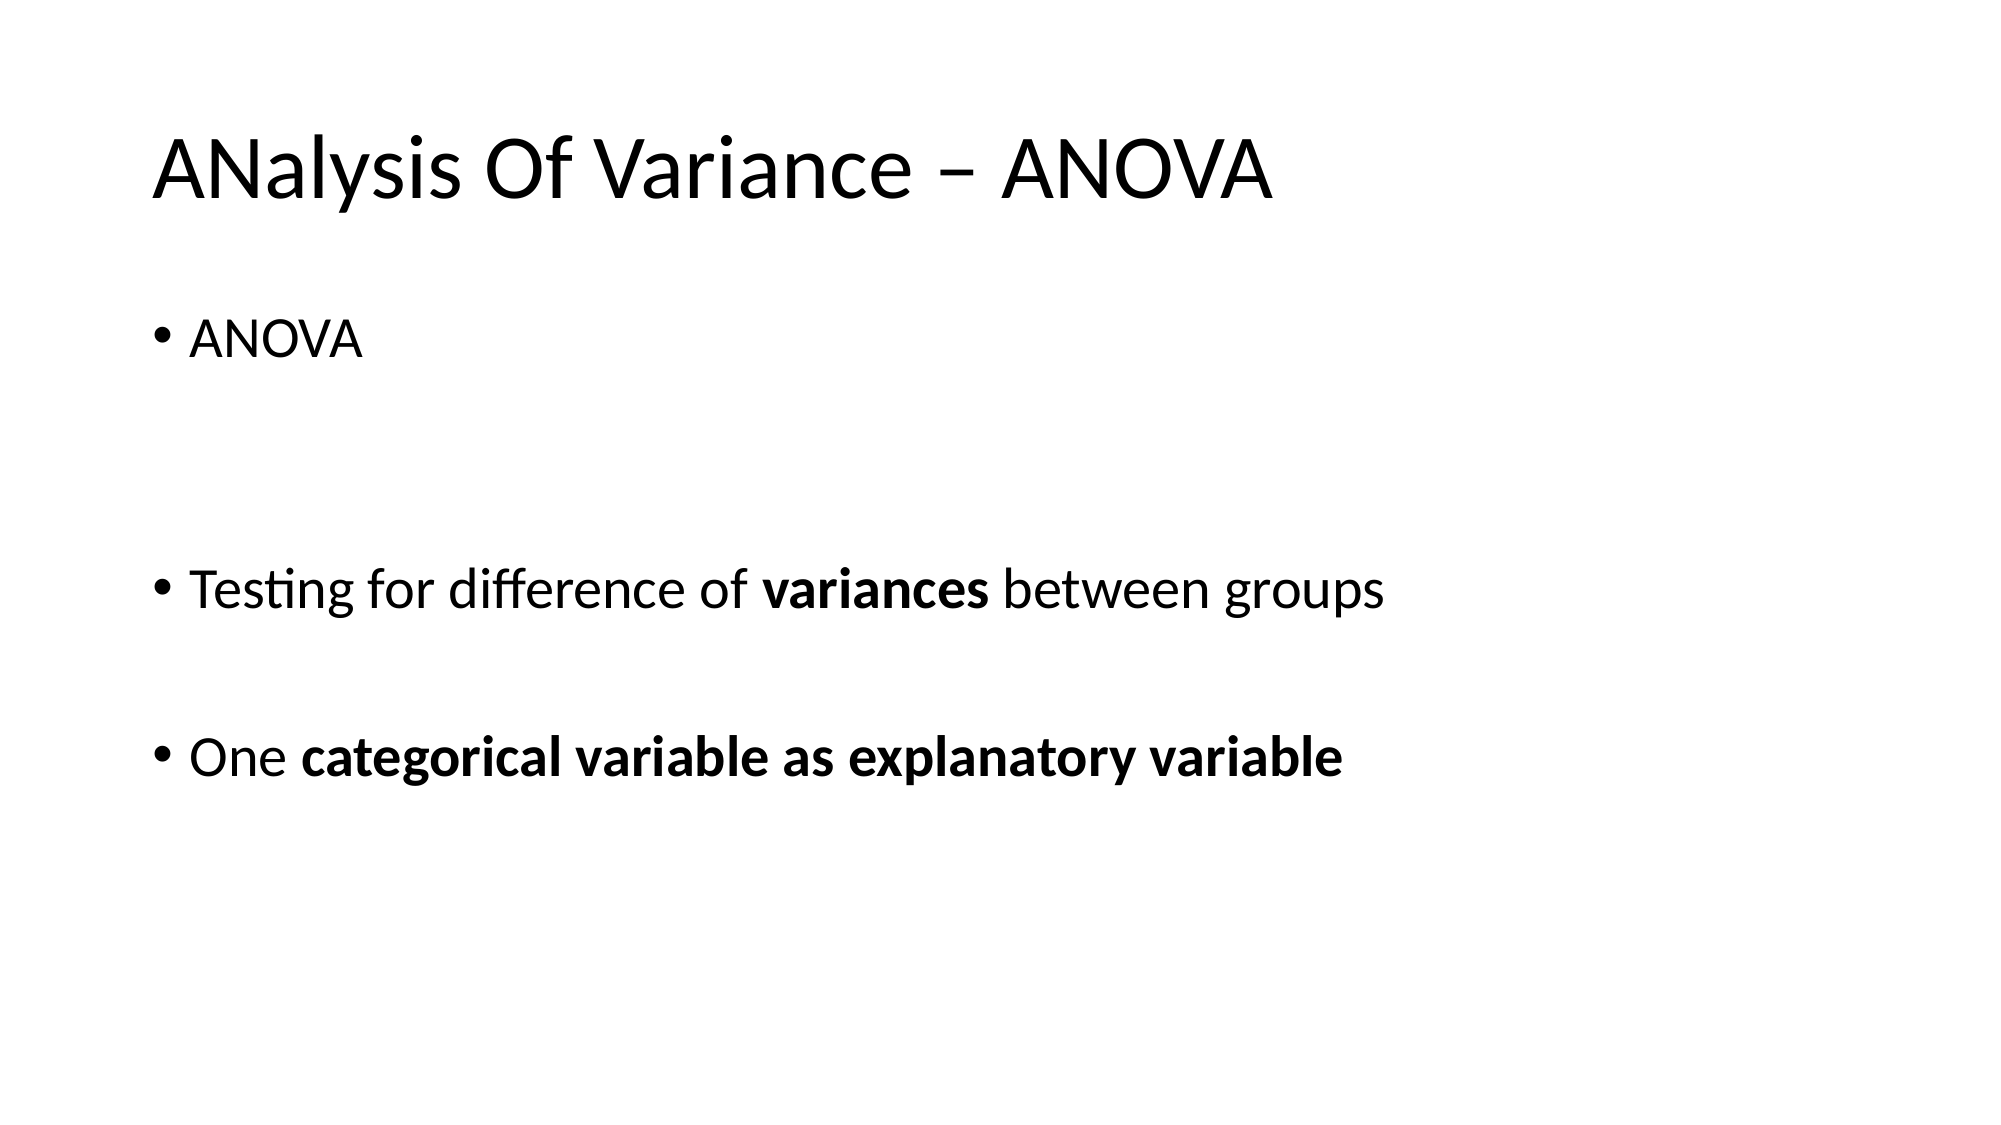

# ANalysis Of Variance – ANOVA
ANOVA

Testing for difference of variances between groups

One categorical variable as explanatory variable